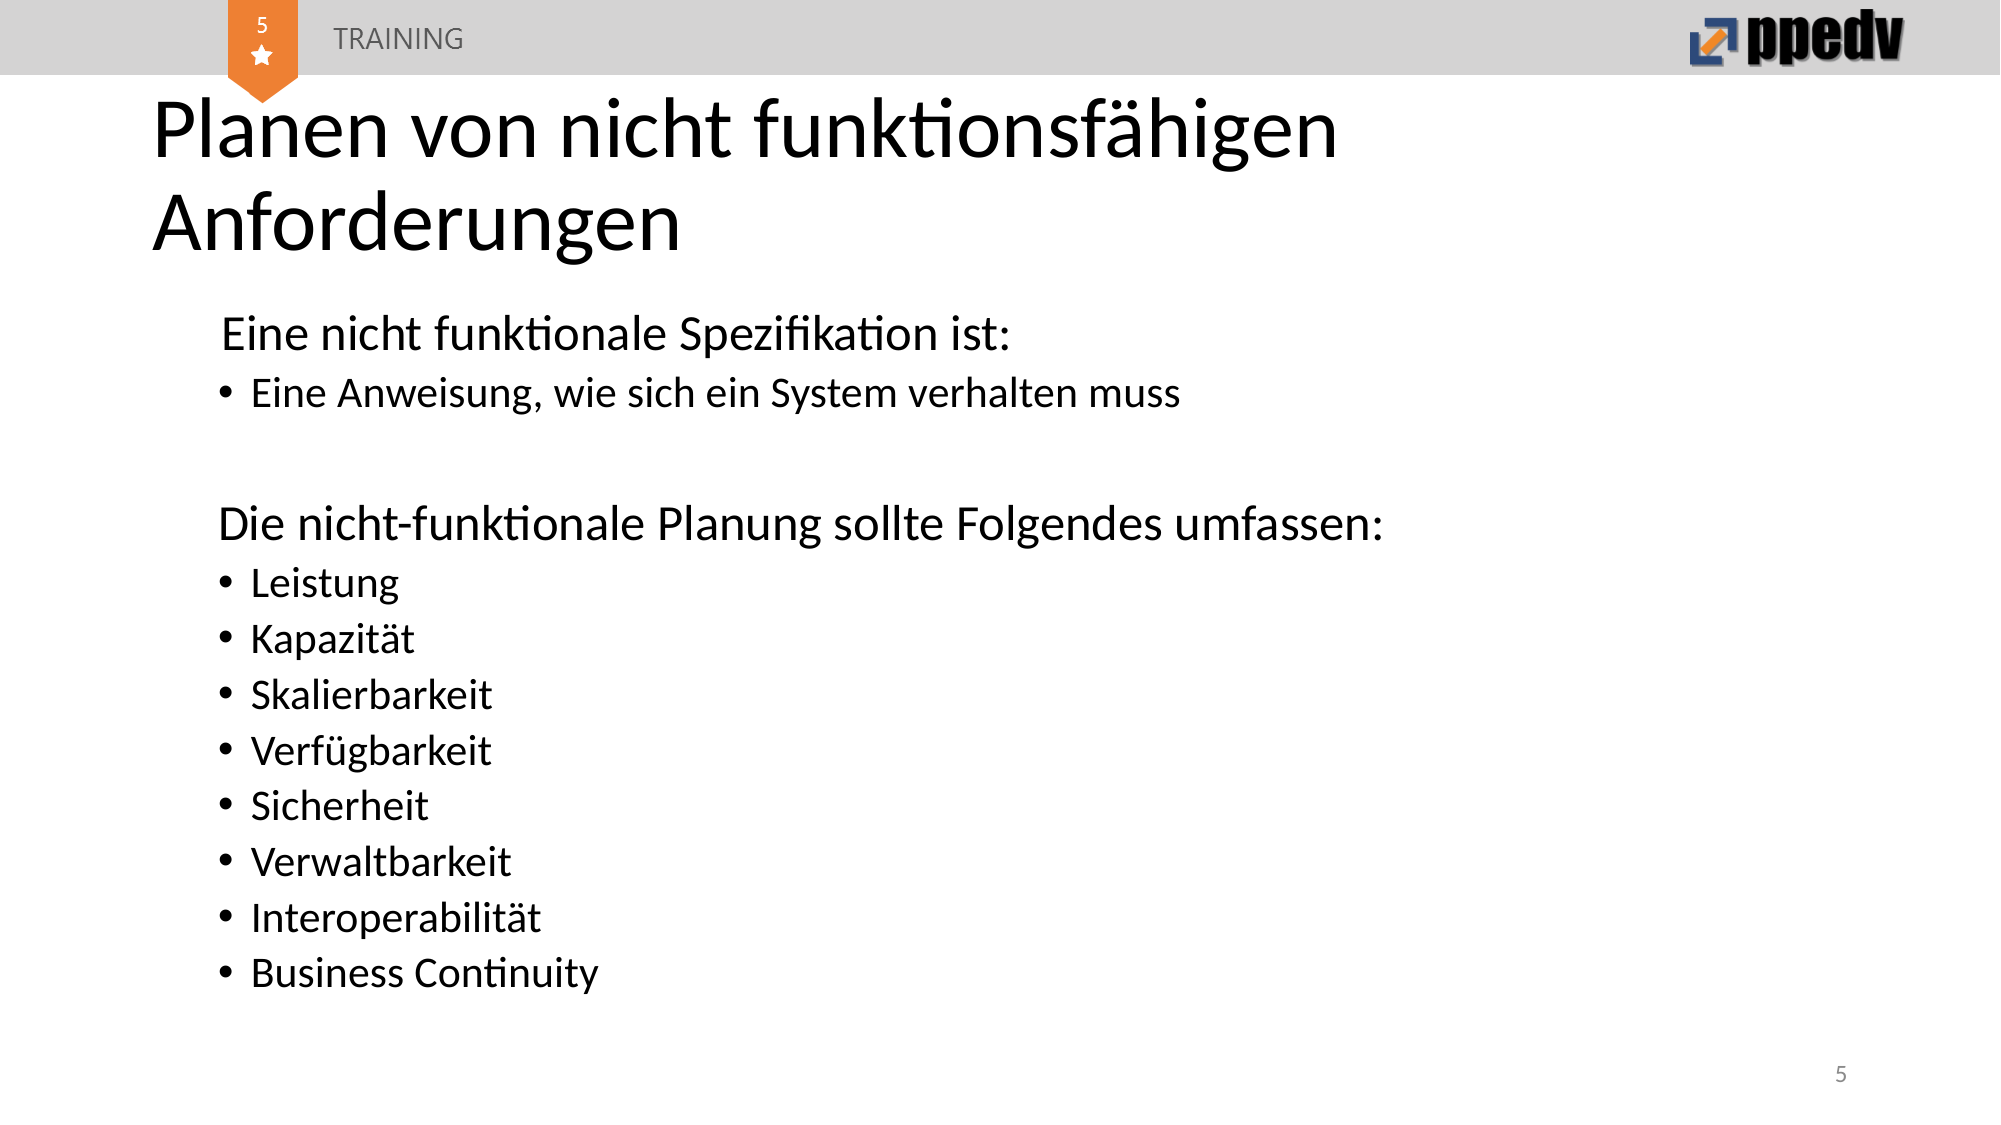

# Planen von nicht funktionsfähigen Anforderungen
      Eine nicht funktionale Spezifikation ist:
Eine Anweisung, wie sich ein System verhalten muss

Die nicht-funktionale Planung sollte Folgendes umfassen:
Leistung
Kapazität
Skalierbarkeit
Verfügbarkeit
Sicherheit
Verwaltbarkeit
Interoperabilität
Business Continuity

5